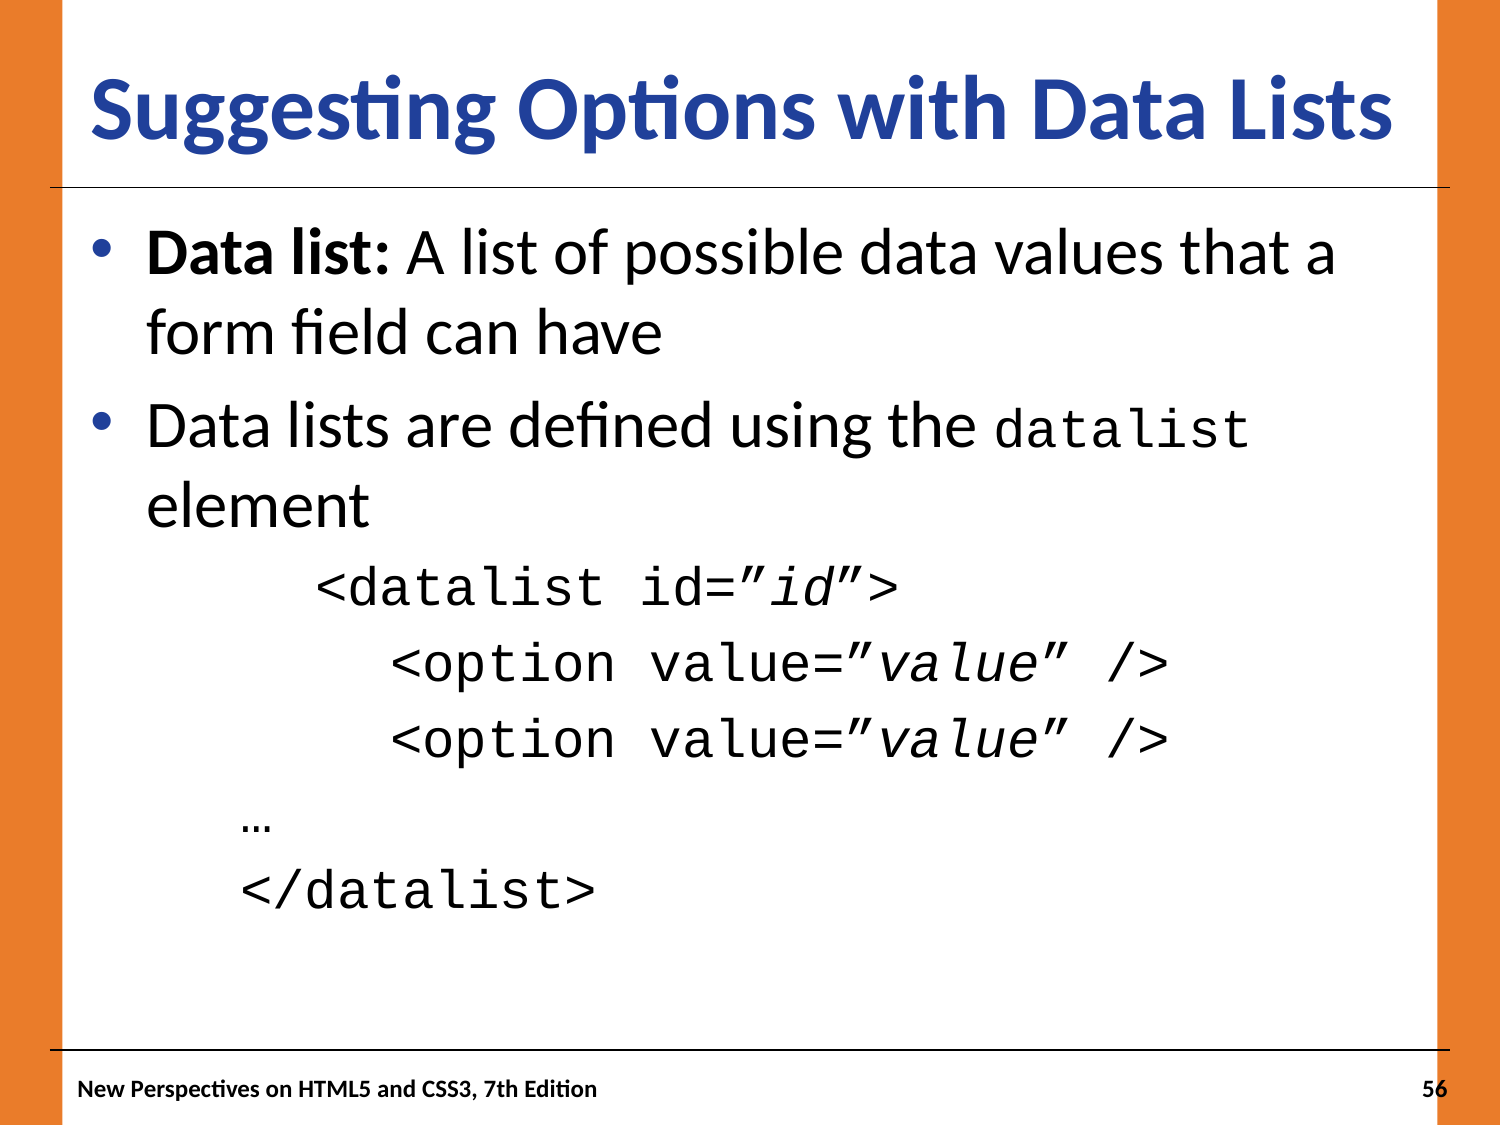

# Suggesting Options with Data Lists
Data list: A list of possible data values that a form field can have
Data lists are defined using the datalist element
	<datalist id=”id”>
		<option value=”value” />
		<option value=”value” />
	…
	</datalist>
New Perspectives on HTML5 and CSS3, 7th Edition
56